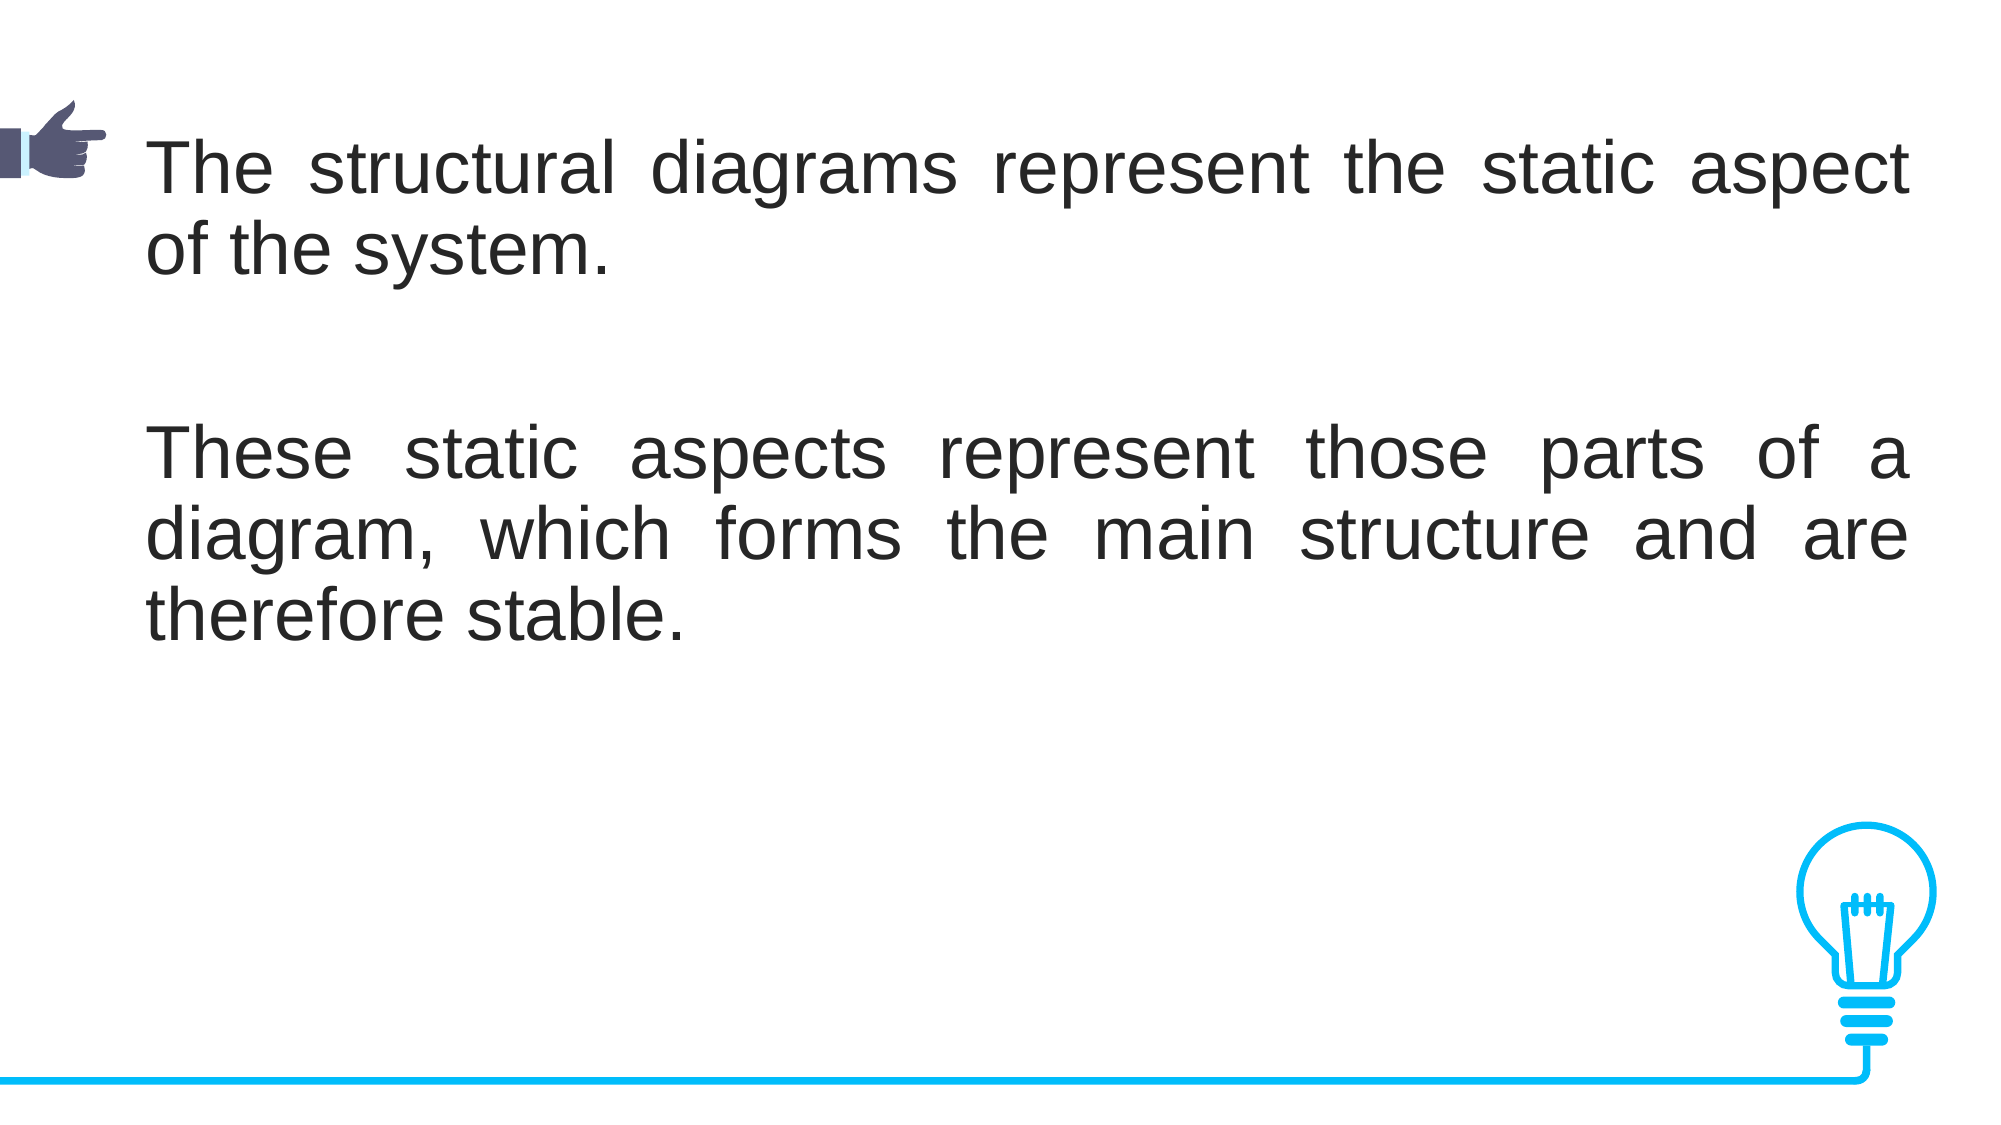

The structural diagrams represent the static aspect of the system.

These static aspects represent those parts of a diagram, which forms the main structure and are therefore stable.